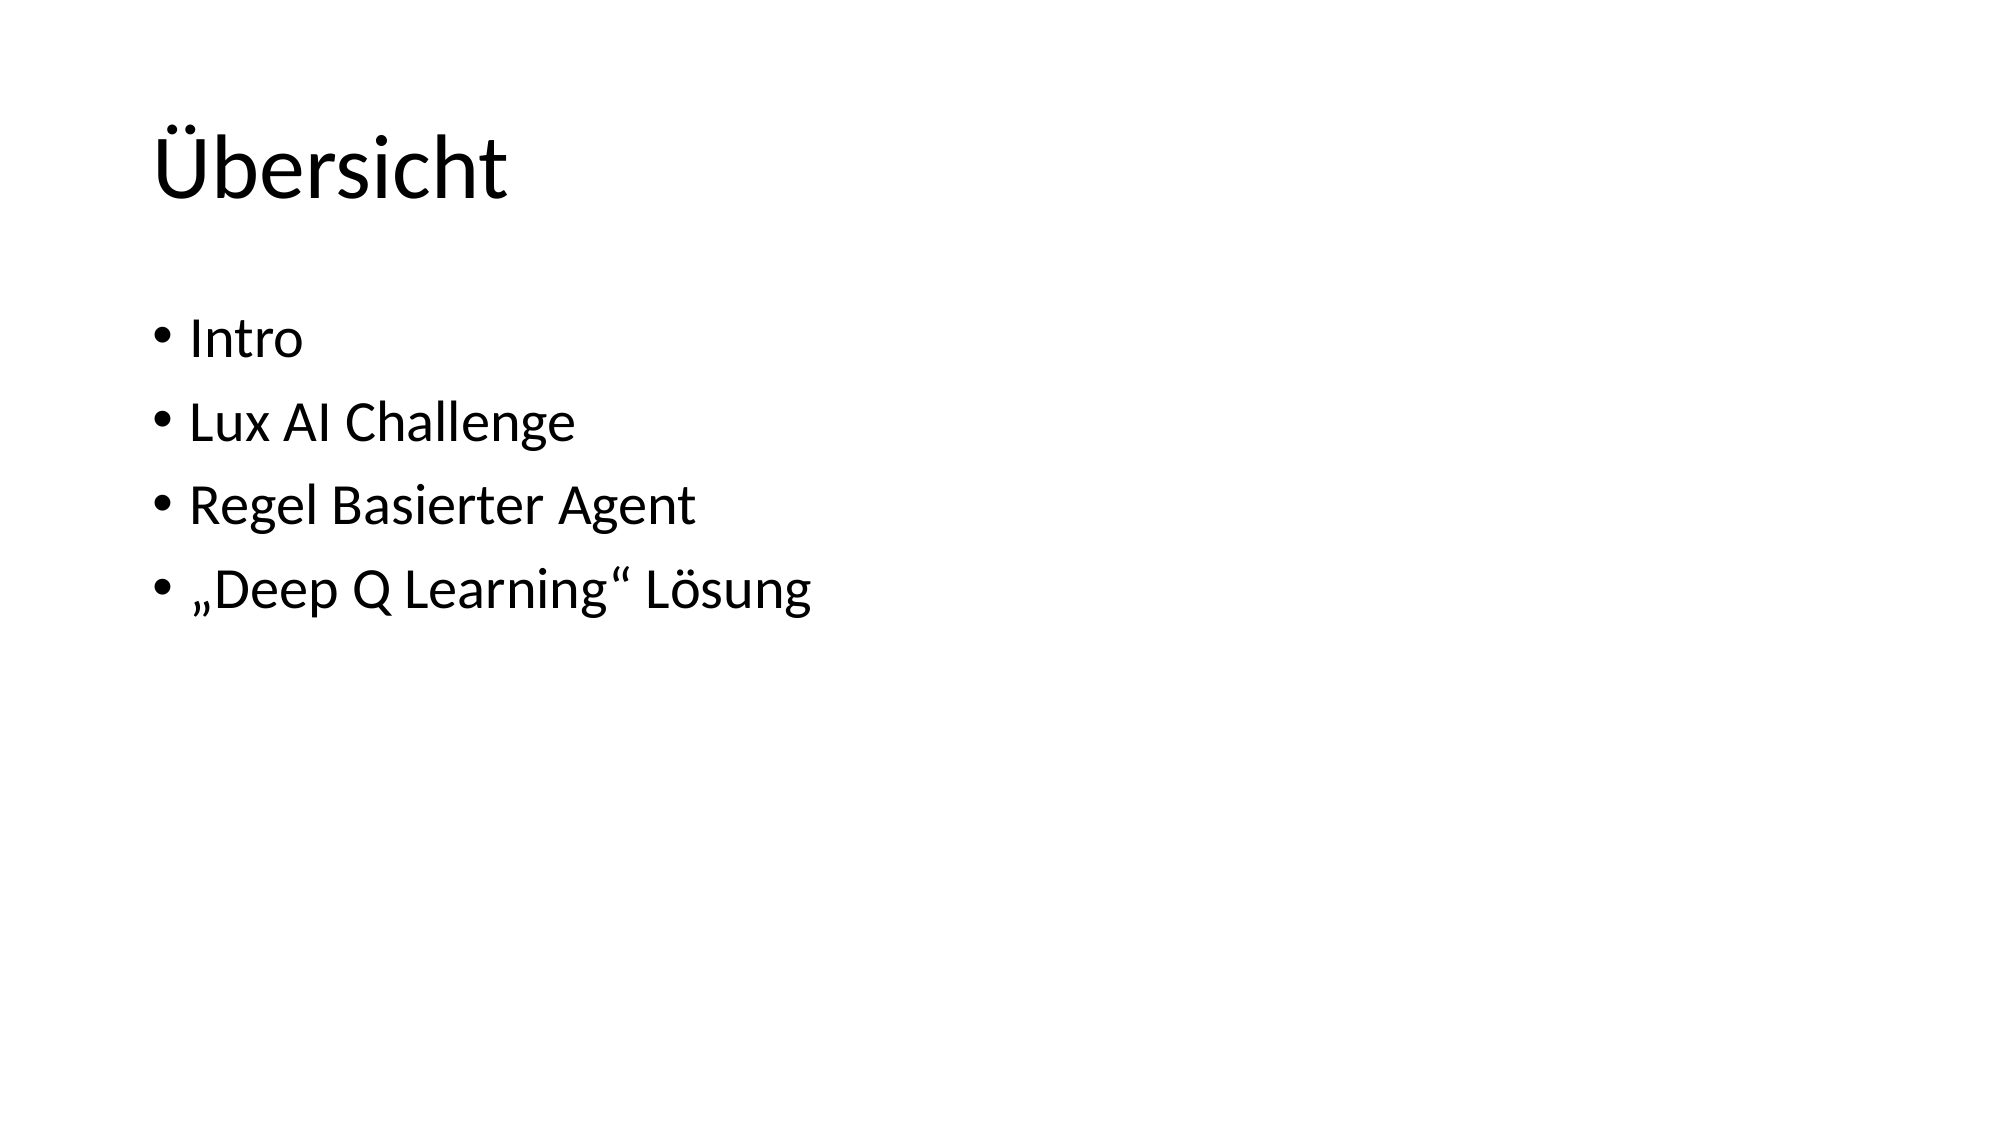

# Übersicht
Intro
Lux AI Challenge
Regel Basierter Agent
„Deep Q Learning“ Lösung